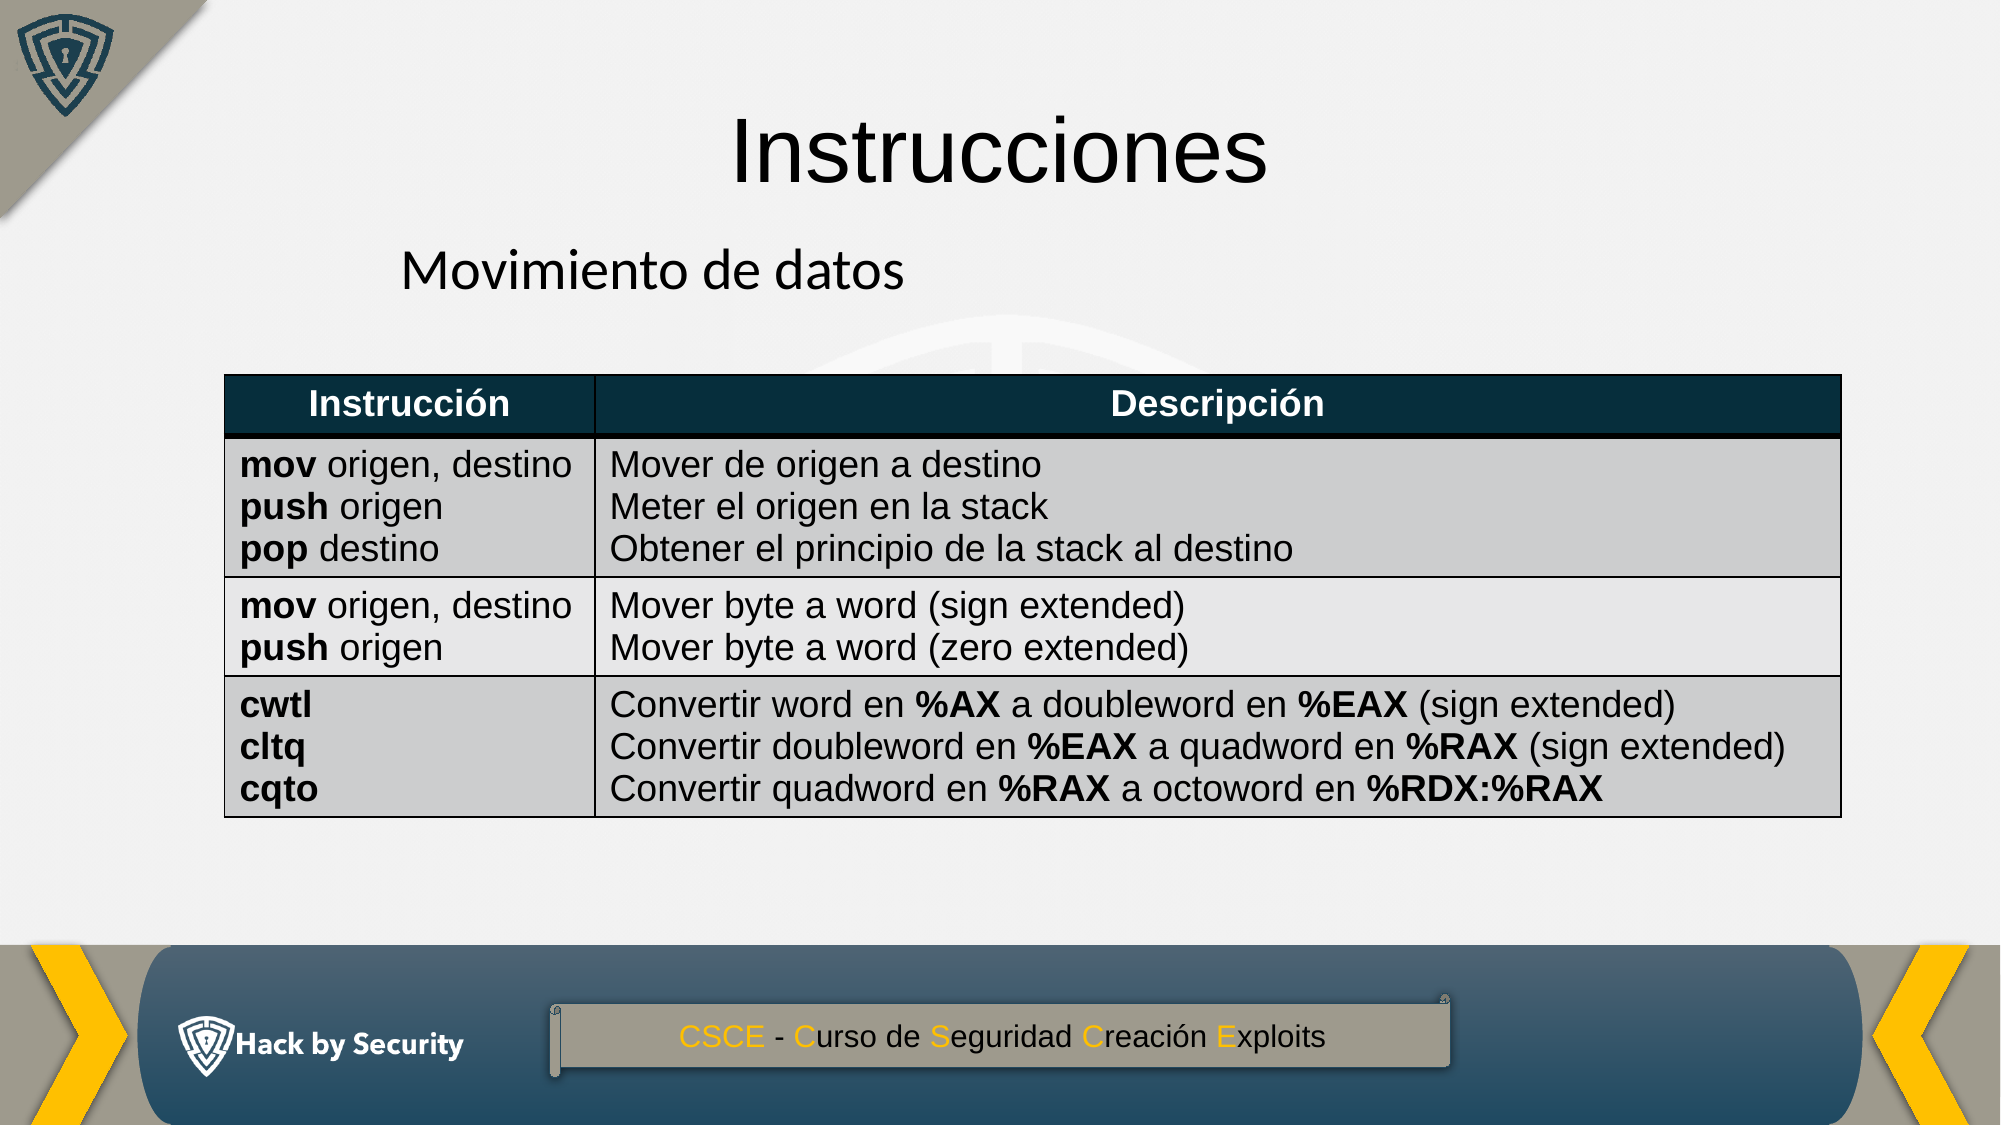

Instrucciones
Movimiento de datos
| Instrucción | Descripción |
| --- | --- |
| mov origen, destino push origen pop destino | Mover de origen a destino Meter el origen en la stack Obtener el principio de la stack al destino |
| mov origen, destino push origen | Mover byte a word (sign extended) Mover byte a word (zero extended) |
| cwtl cltq cqto | Convertir word en %AX a doubleword en %EAX (sign extended) Convertir doubleword en %EAX a quadword en %RAX (sign extended) Convertir quadword en %RAX a octoword en %RDX:%RAX |